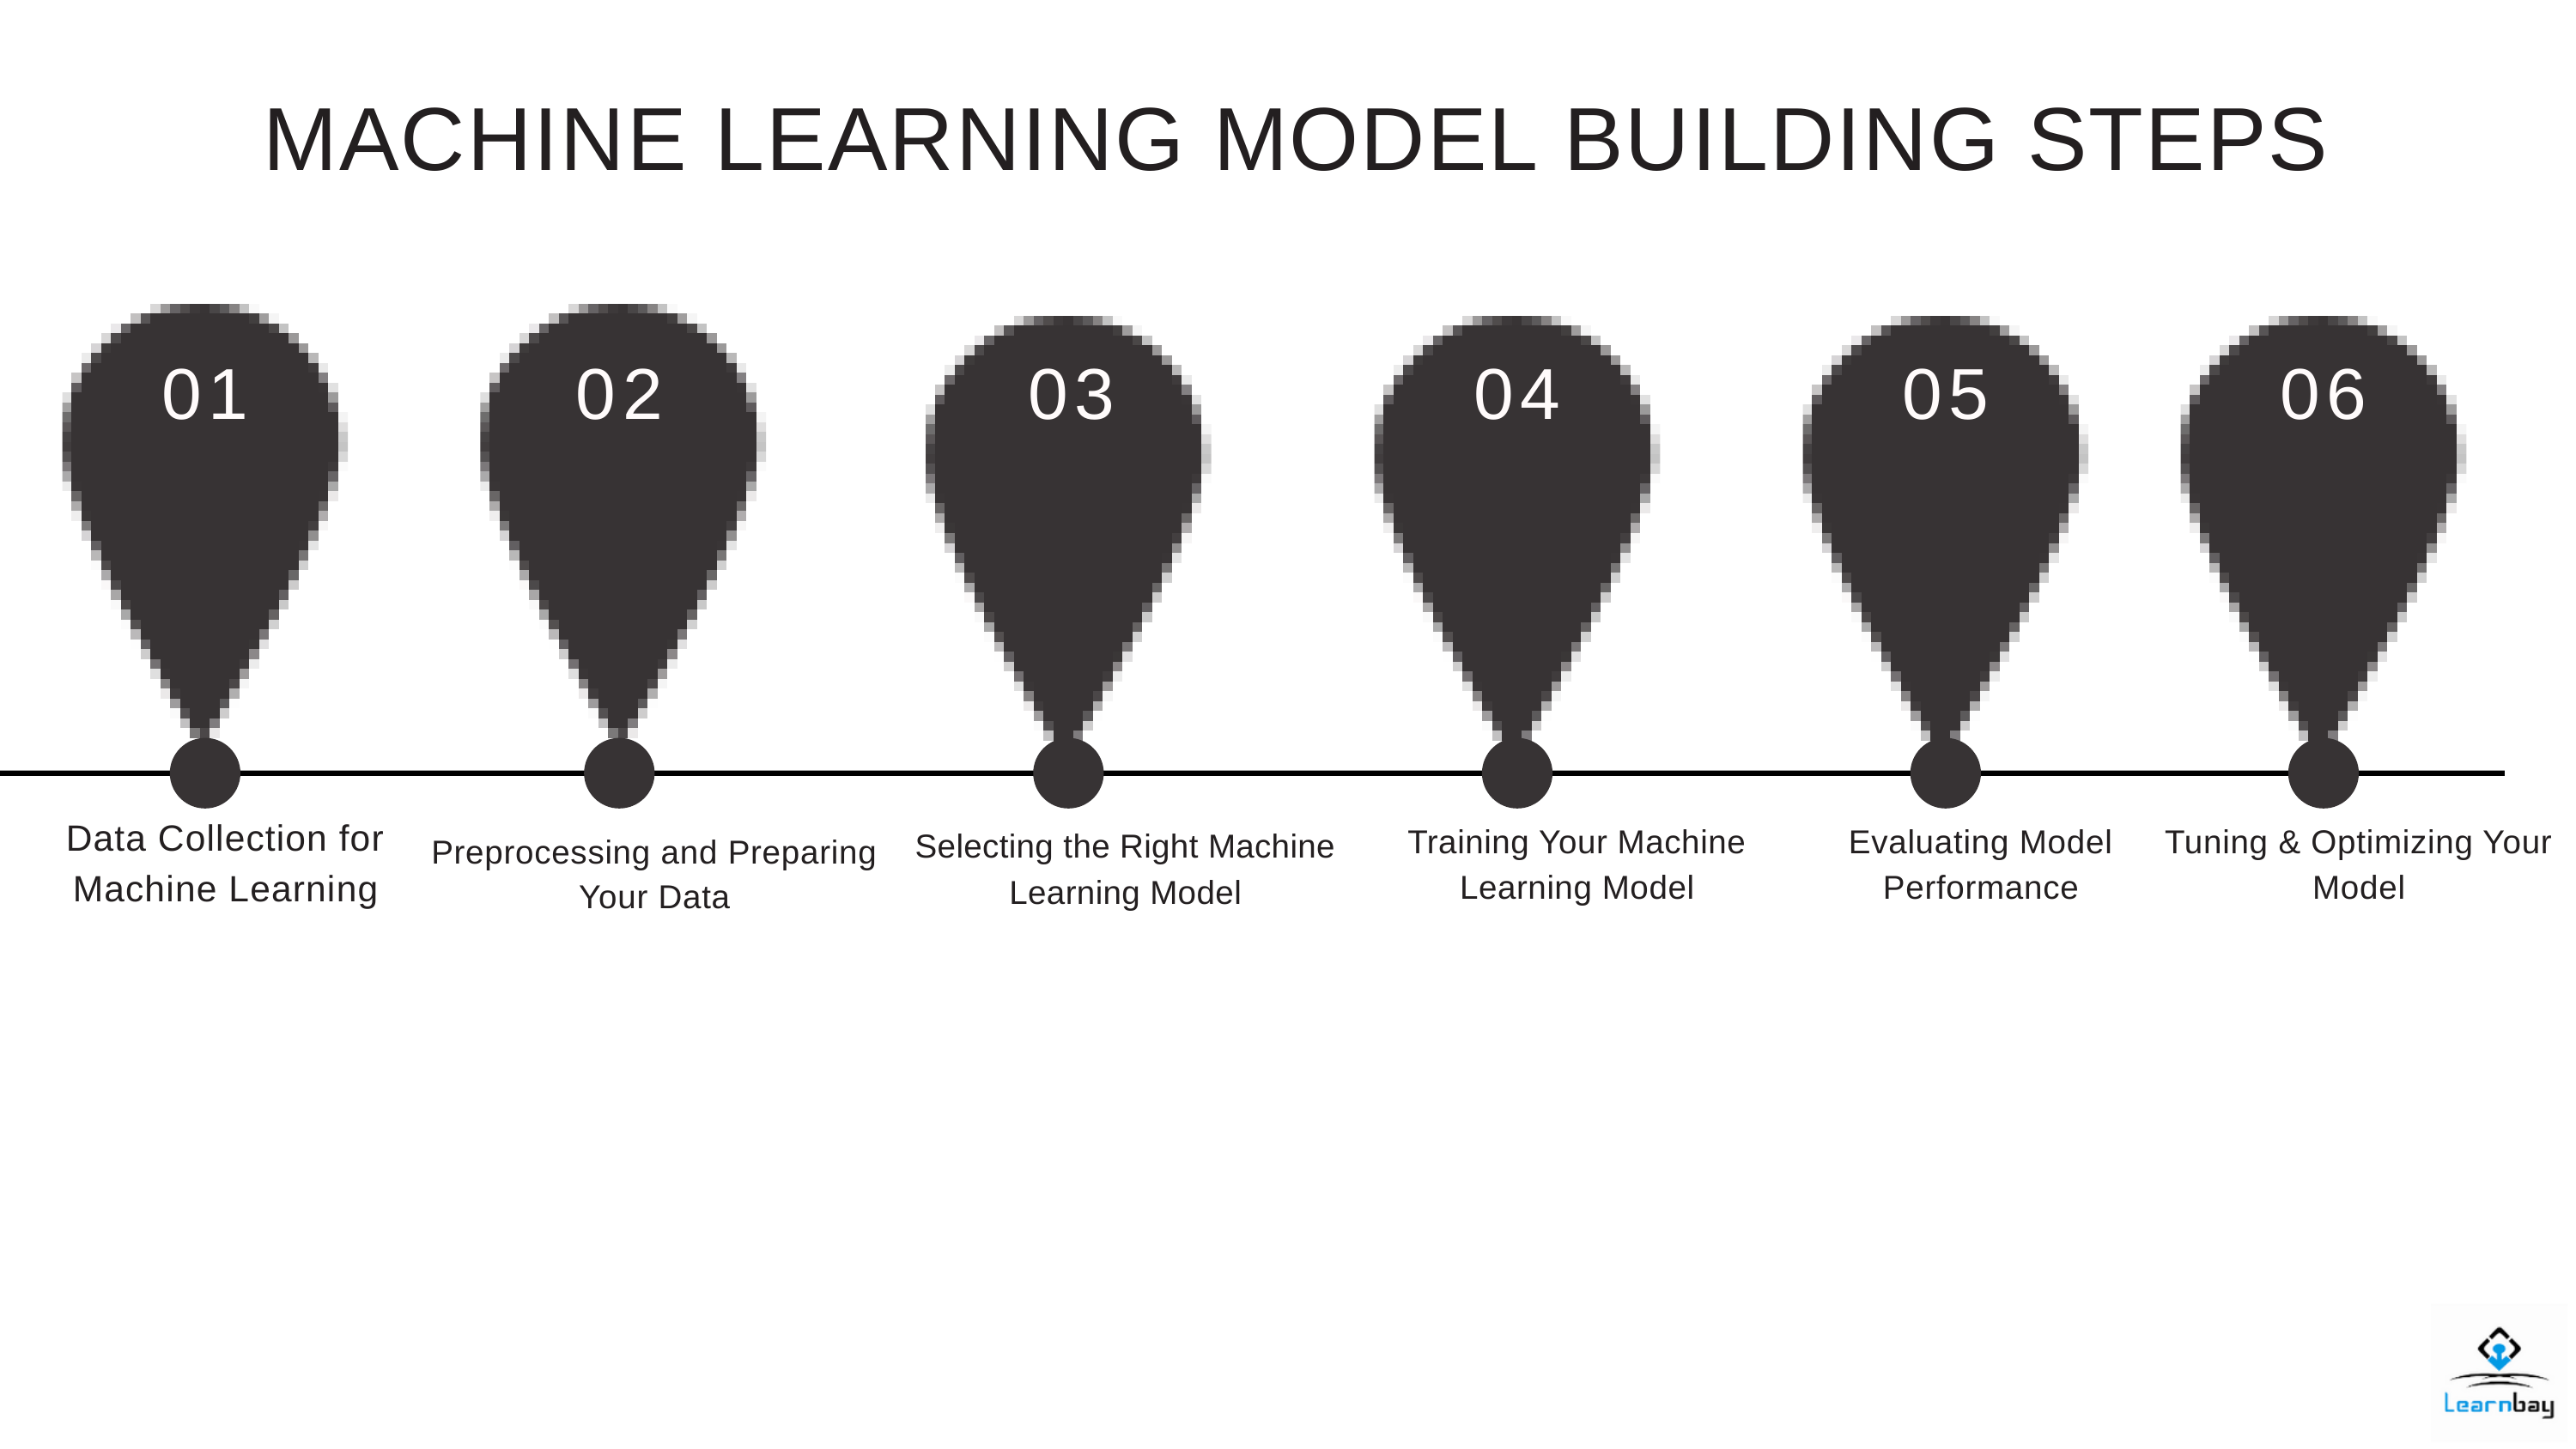

MACHINE LEARNING MODEL BUILDING STEPS

04
01
03
04
05
06
02

Data Collection for Machine Learning
Training Your Machine Learning Model
Evaluating Model Performance
Tuning & Optimizing Your Model
Selecting the Right Machine Learning Model
Preprocessing and Preparing Your Data